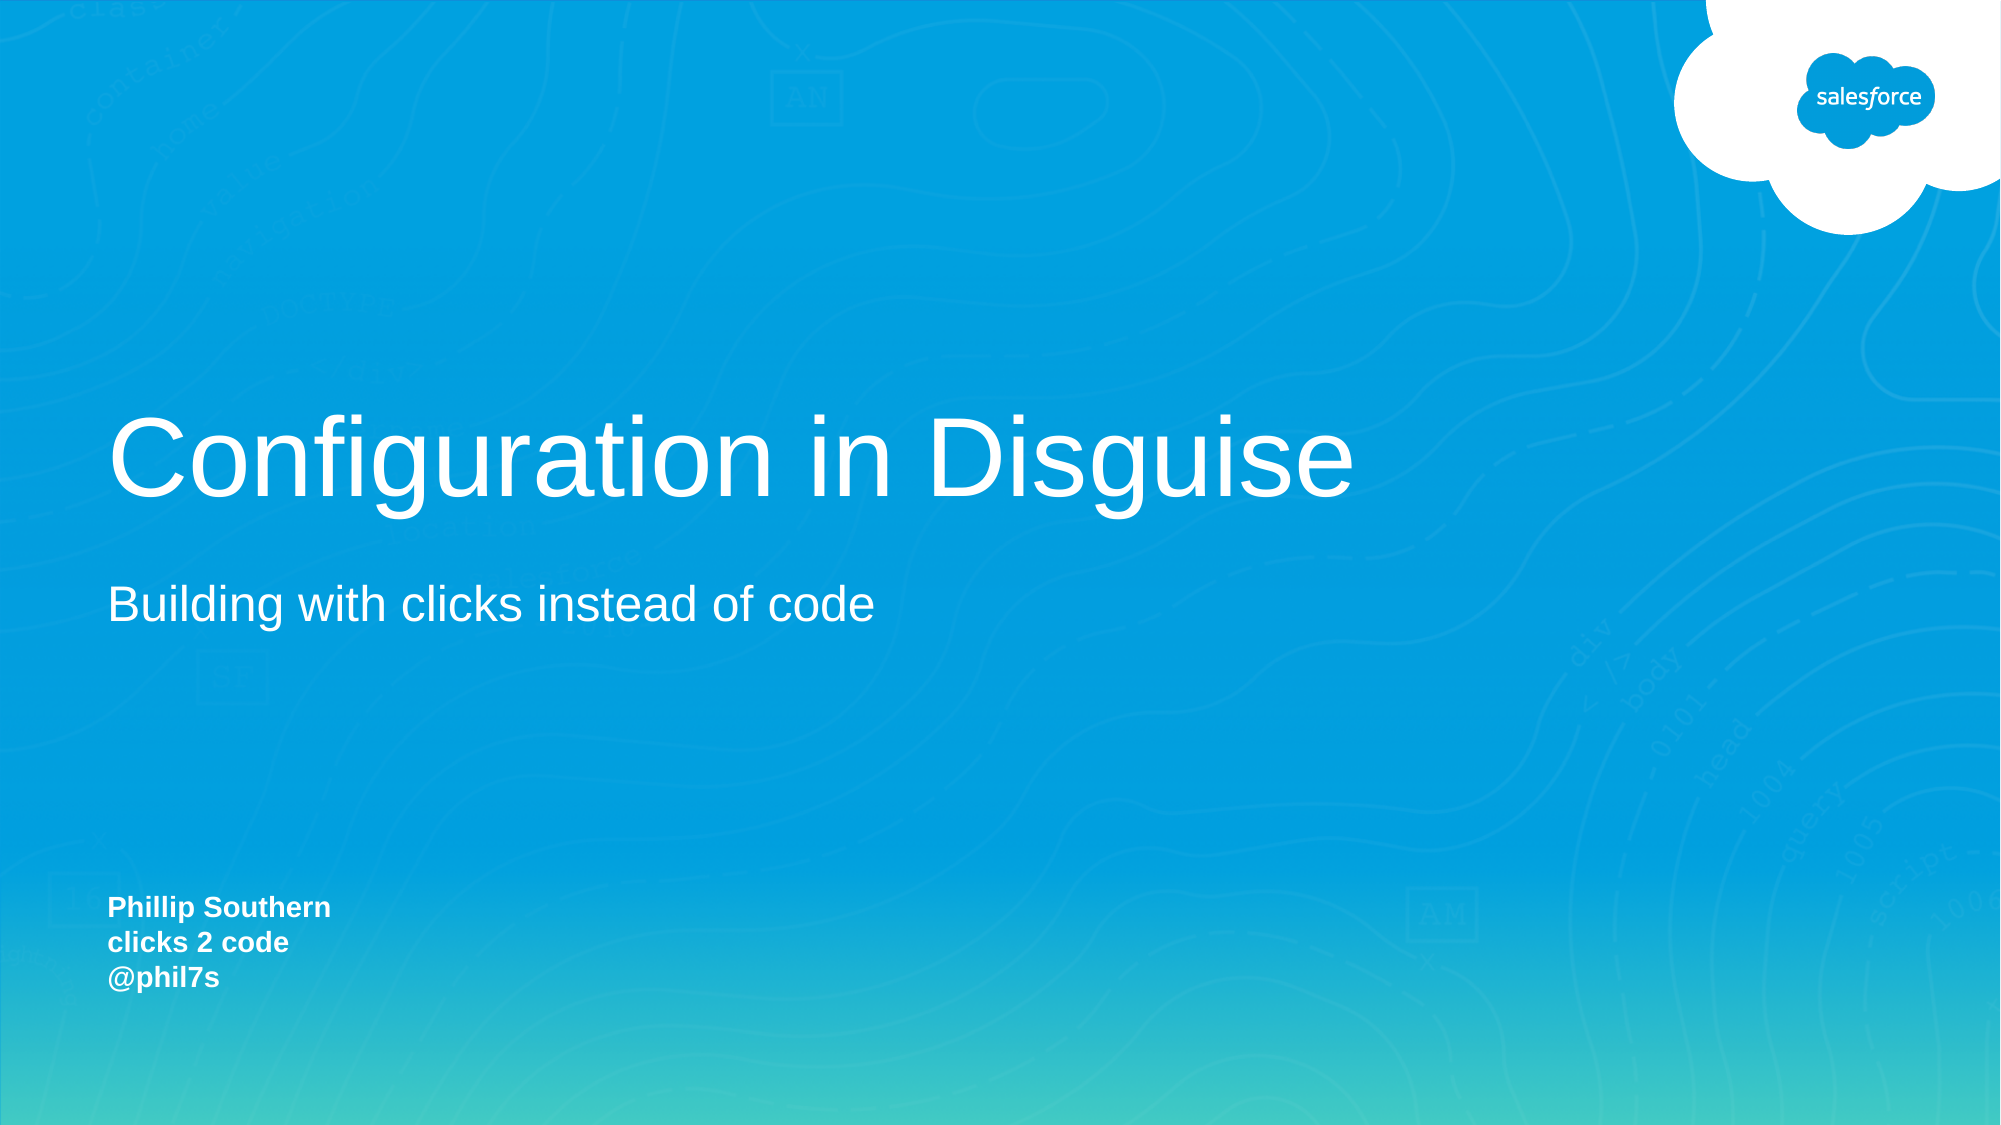

# Configuration in Disguise
Building with clicks instead of code

Phillip Southern
clicks 2 code
@phil7s